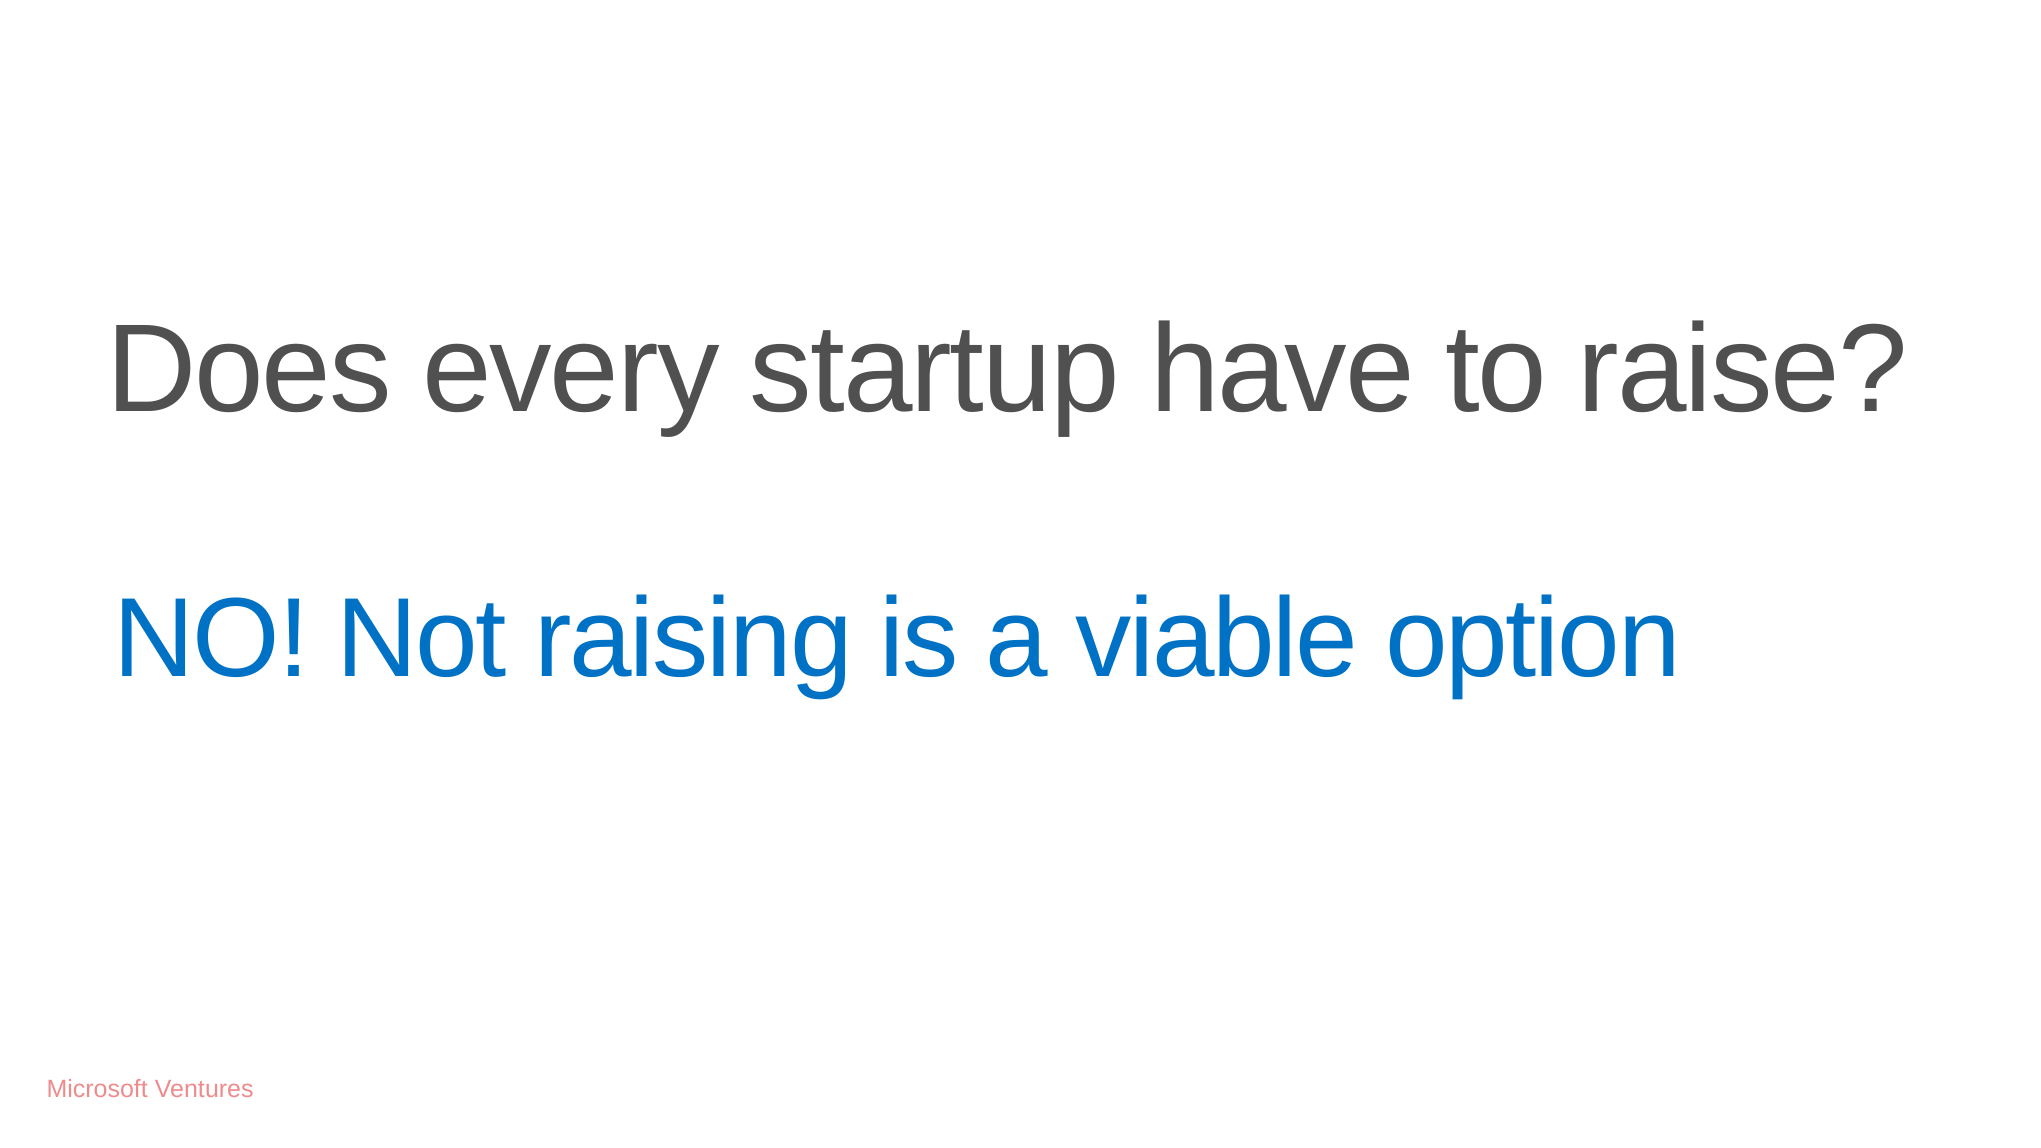

# Does every startup have to raise?
NO! Not raising is a viable option
Microsoft Ventures